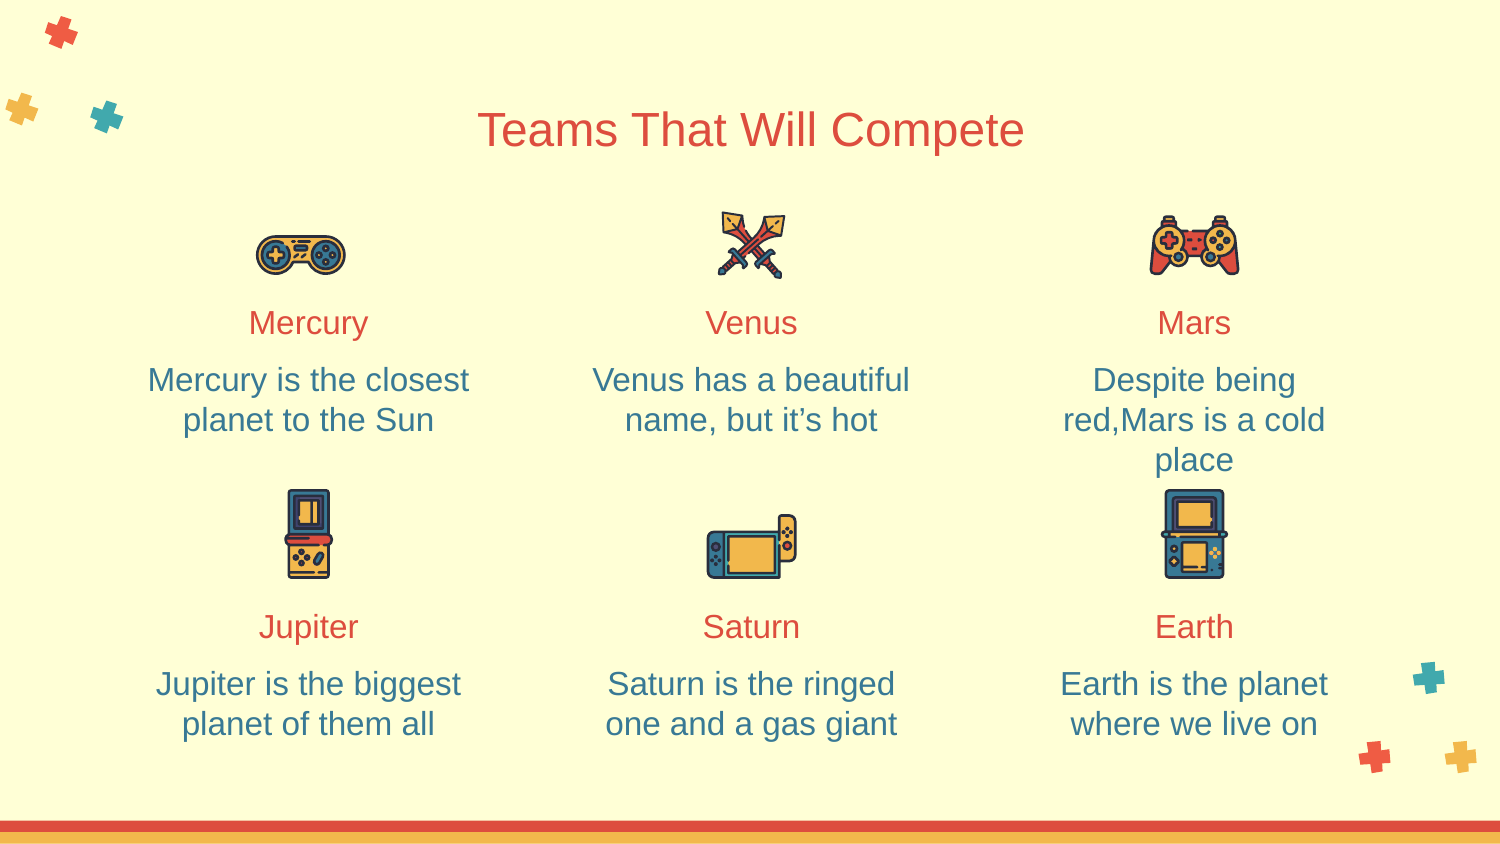

Teams That Will Compete

Mercury
Venus
Mars
Mercury is the closest planet to the Sun
Venus has a beautiful name, but it’s hot
Despite being red,Mars is a cold place

# Jupiter
Saturn
Earth
Jupiter is the biggest planet of them all
Saturn is the ringed one and a gas giant
Earth is the planet where we live on